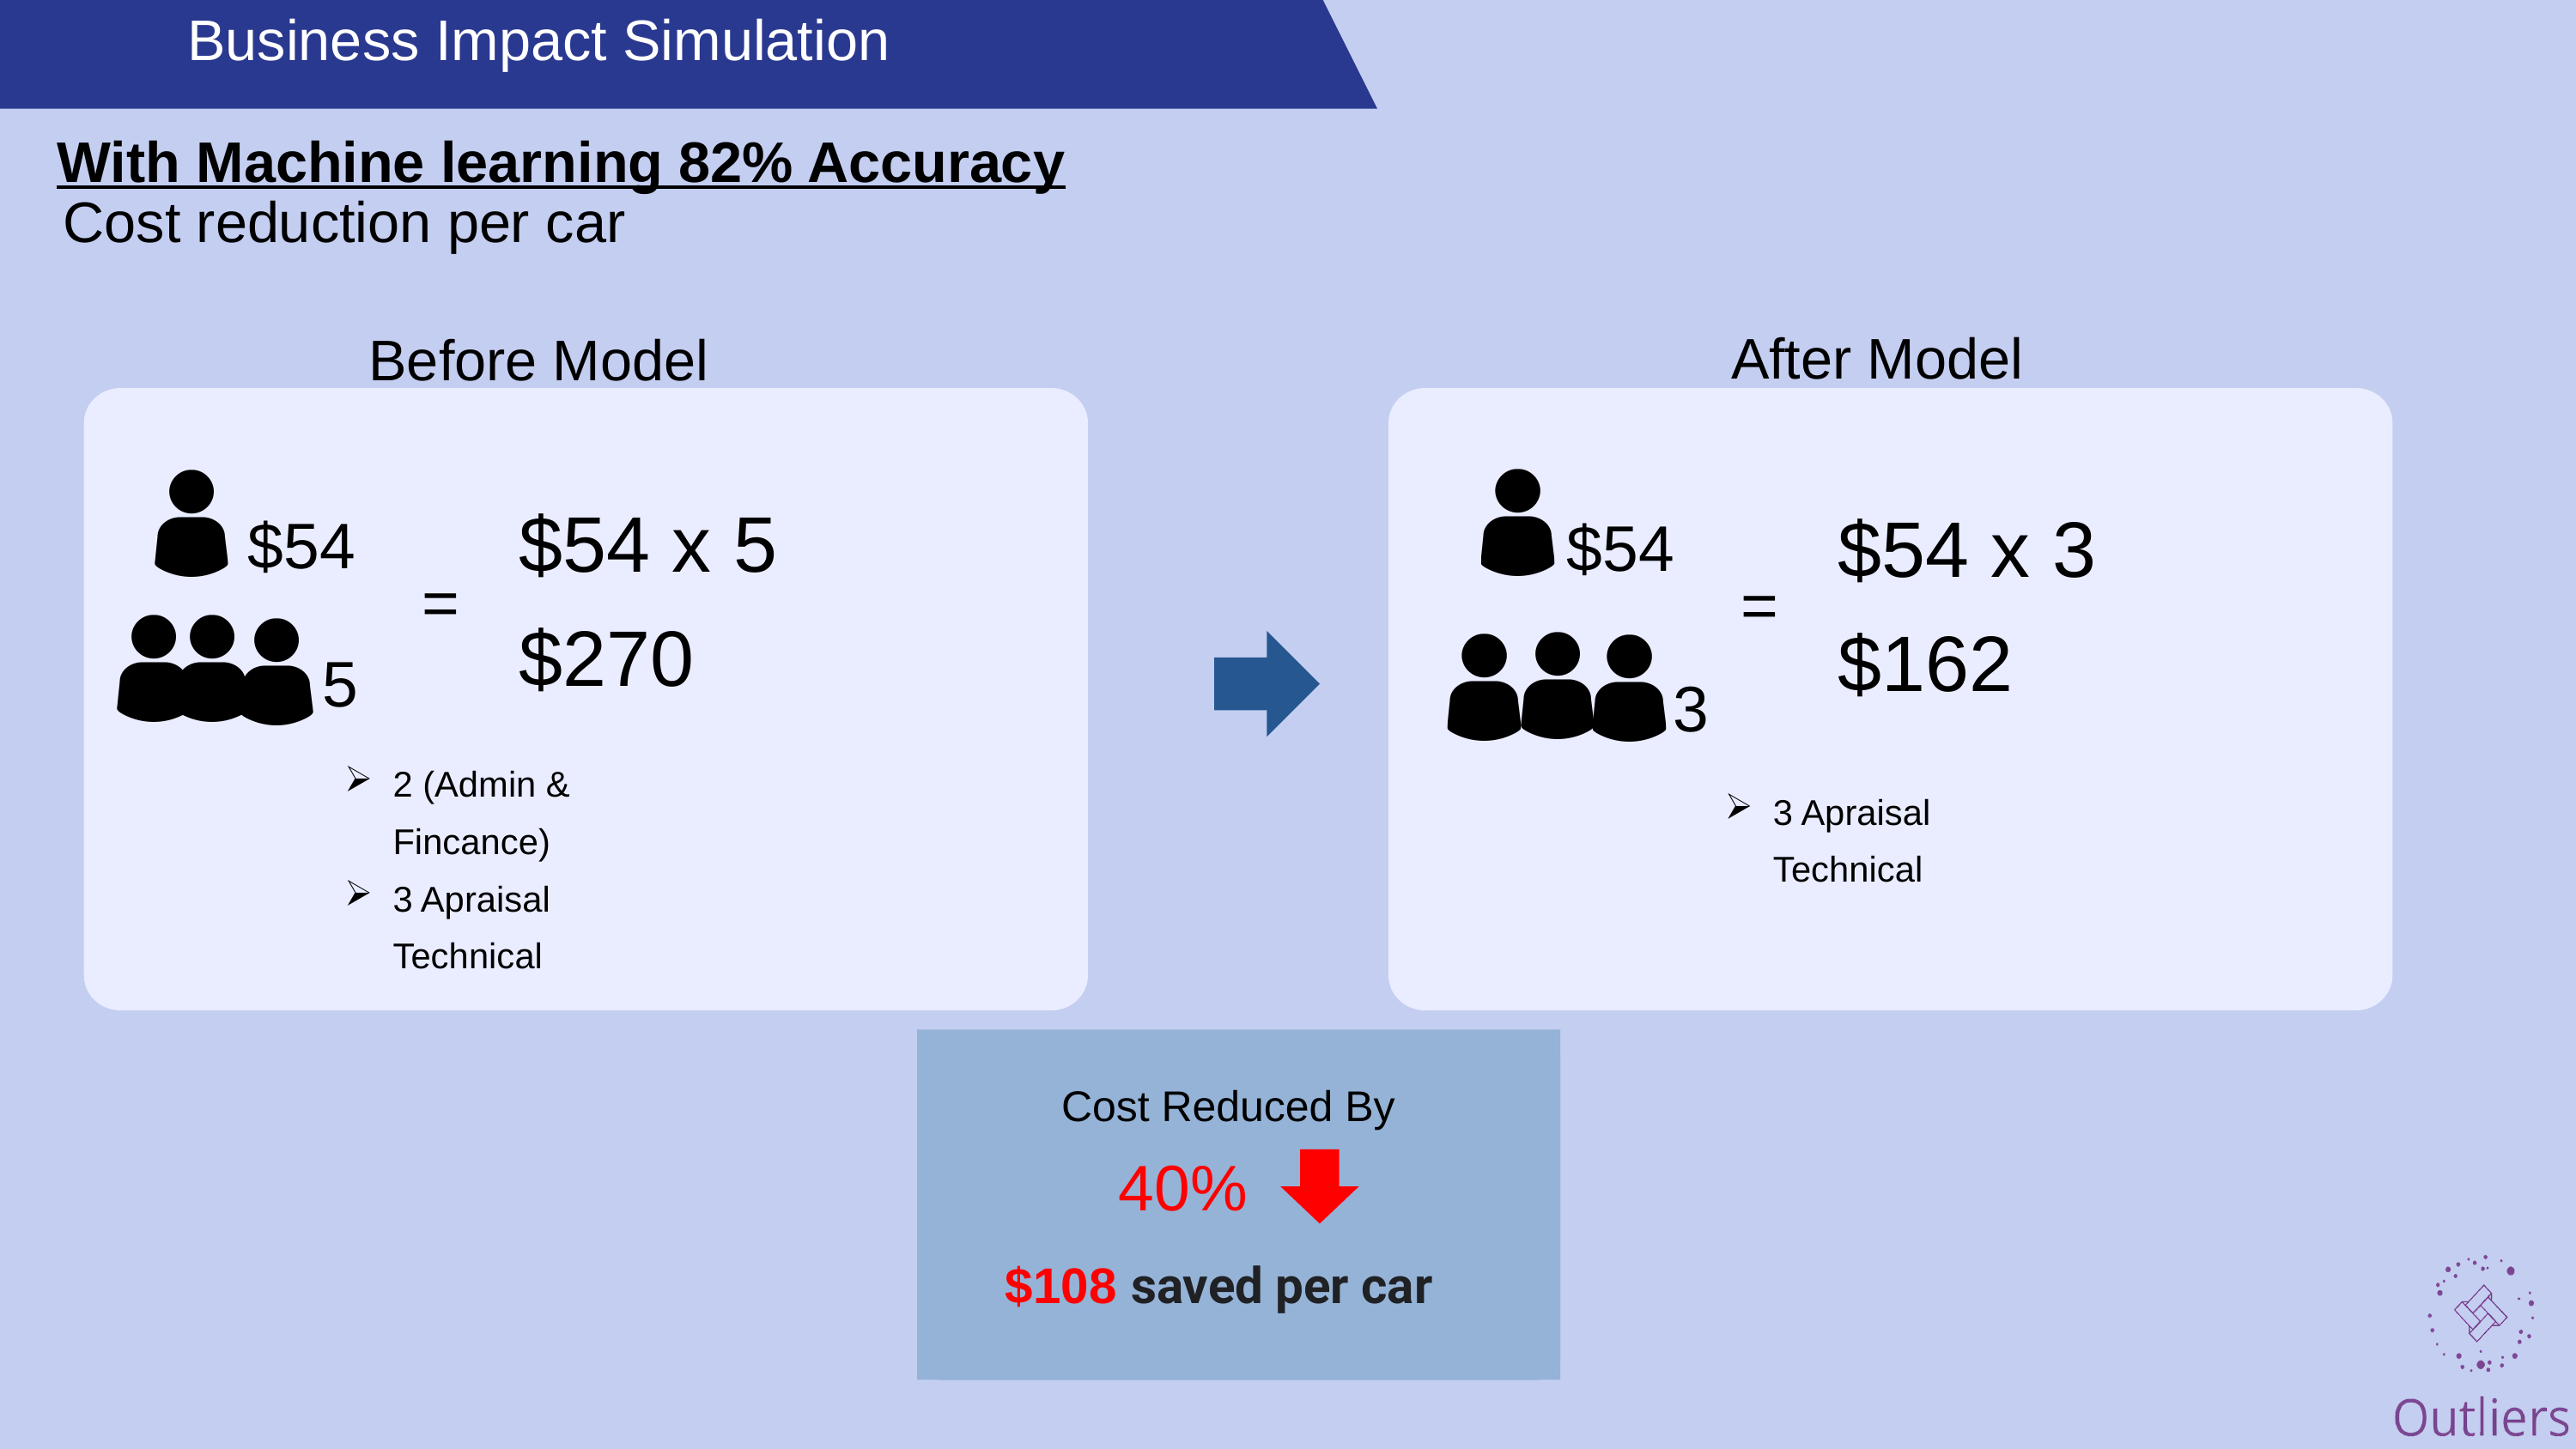

Business Impact Simulation
With Machine learning 82% Accuracy
Cost reduction per car
After Model
Before Model

$54
=

$54
=

   $54 x 5

   $270

   $54 x 3

   $162

5

3

2 (Admin & Fincance)
3 Apraisal Technical
3 Apraisal Technical

Cost Reduced By

40%

$108 saved per car